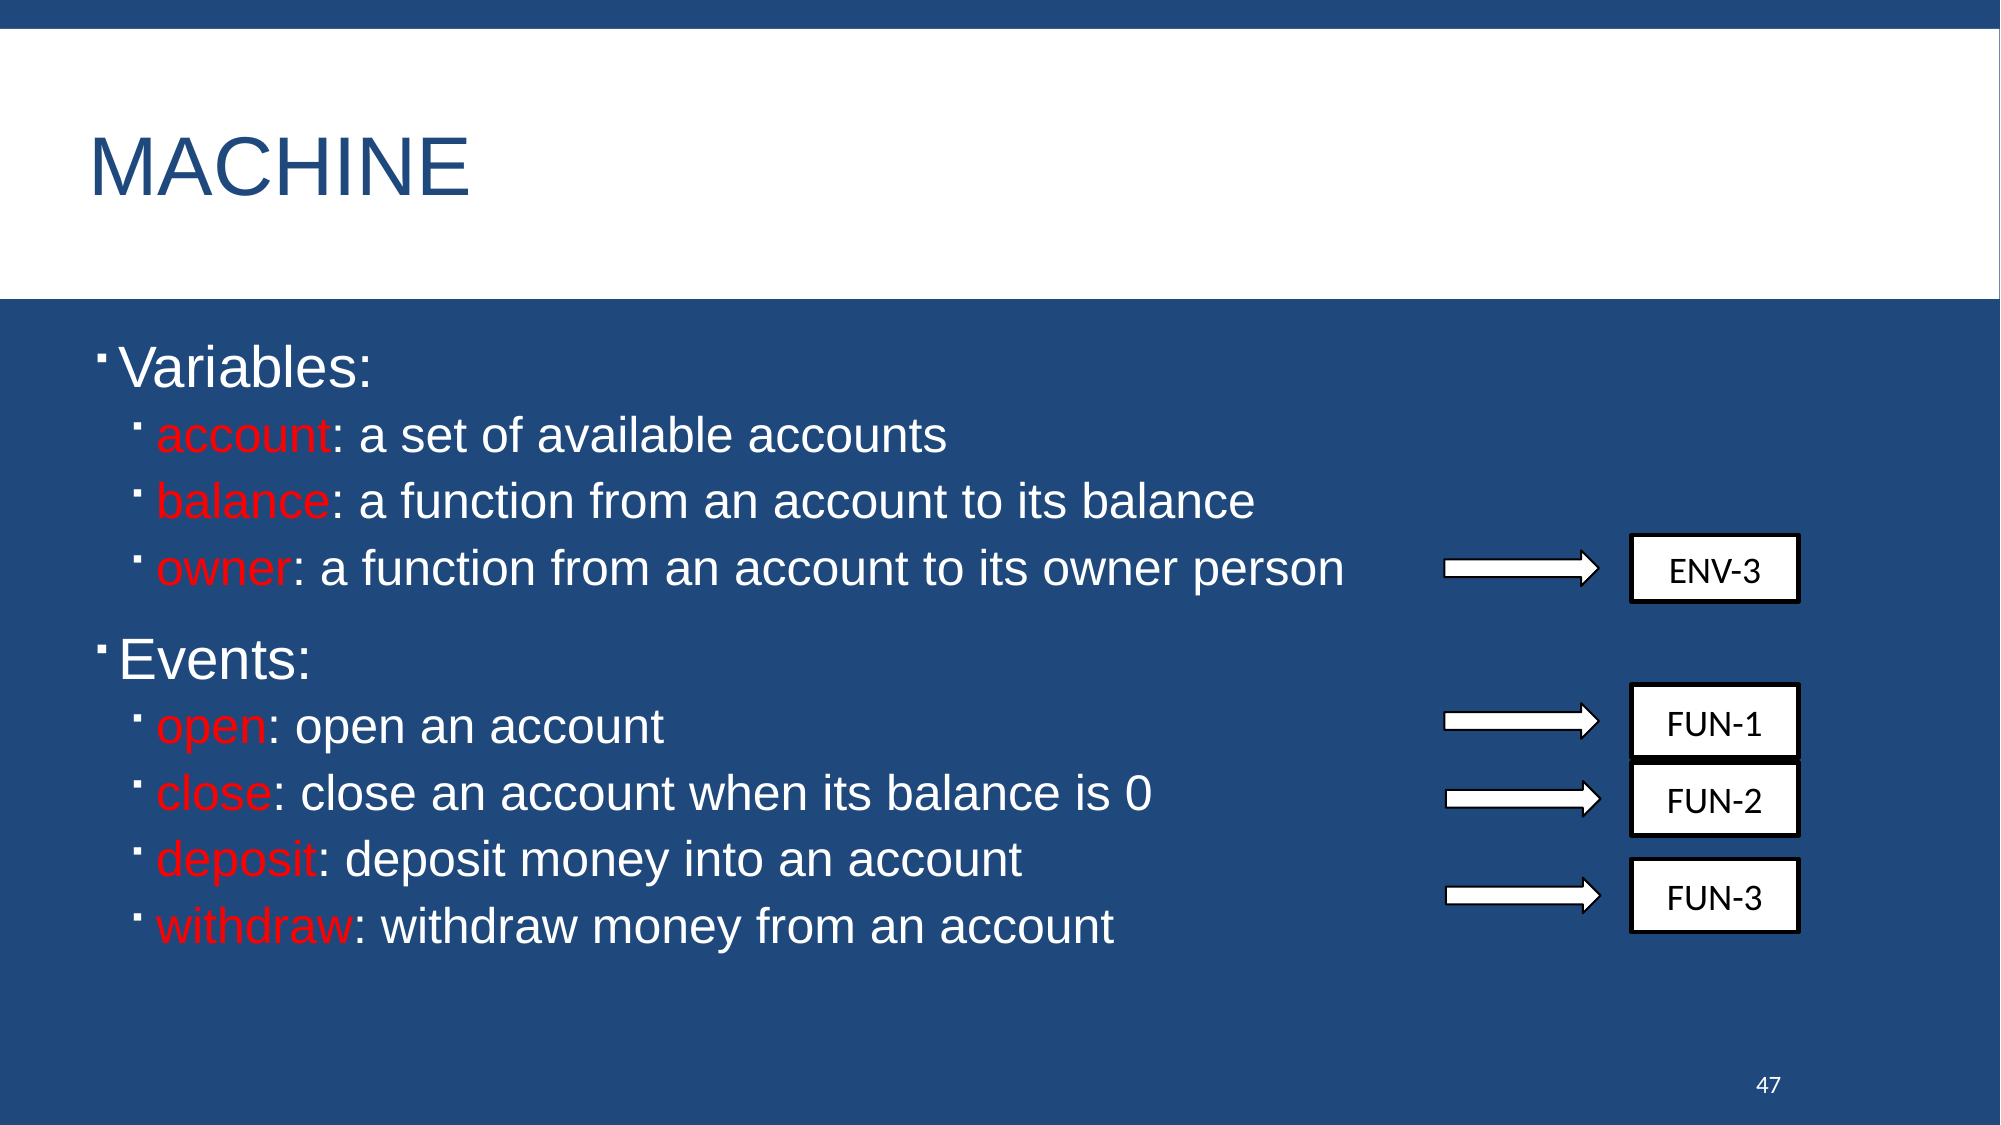

# Machine
Variables:
account: a set of available accounts
balance: a function from an account to its balance
owner: a function from an account to its owner person
Events:
open: open an account
close: close an account when its balance is 0
deposit: deposit money into an account
withdraw: withdraw money from an account

ENV-3

FUN-1

FUN-2

FUN-3

47